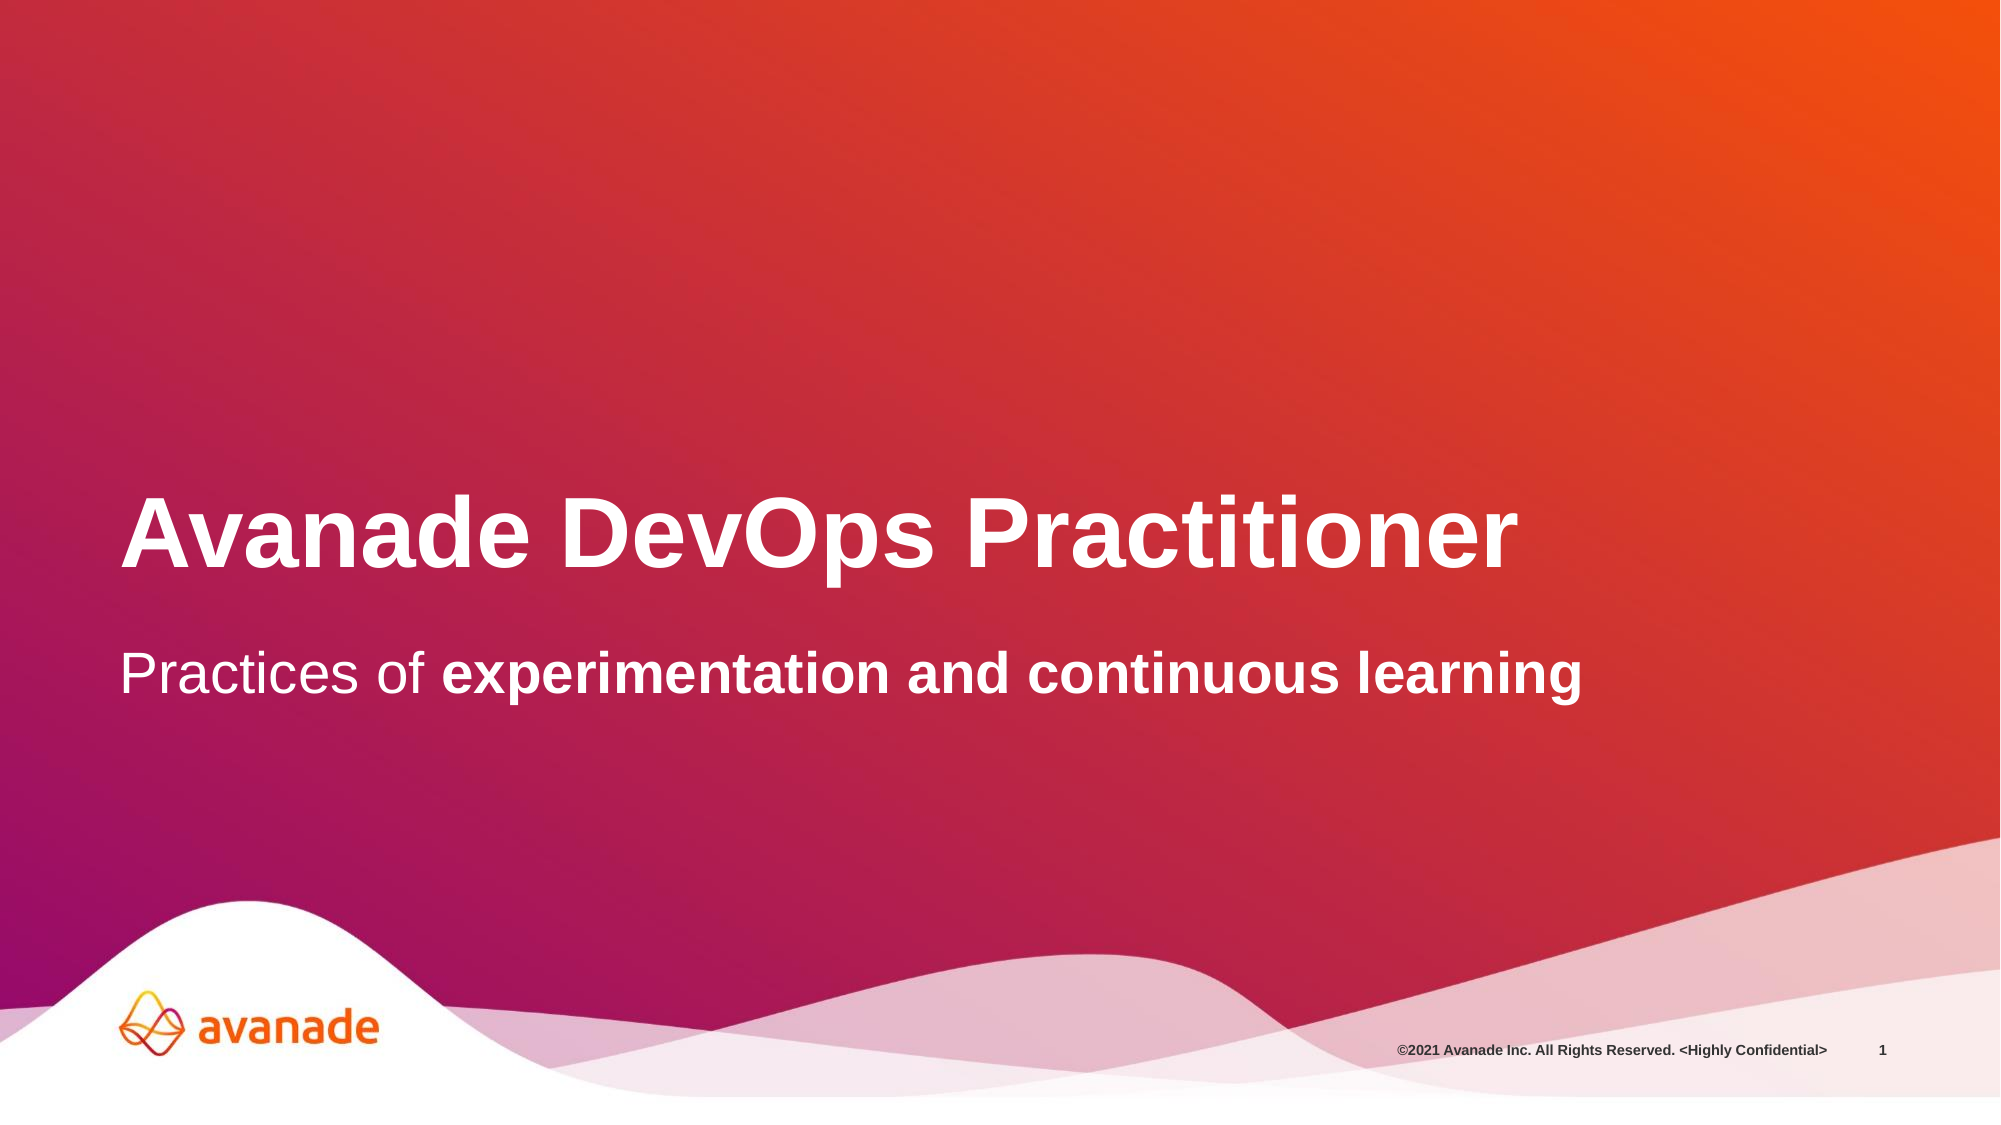

Avanade DevOps Practitioner
Practices of experimentation and continuous learning